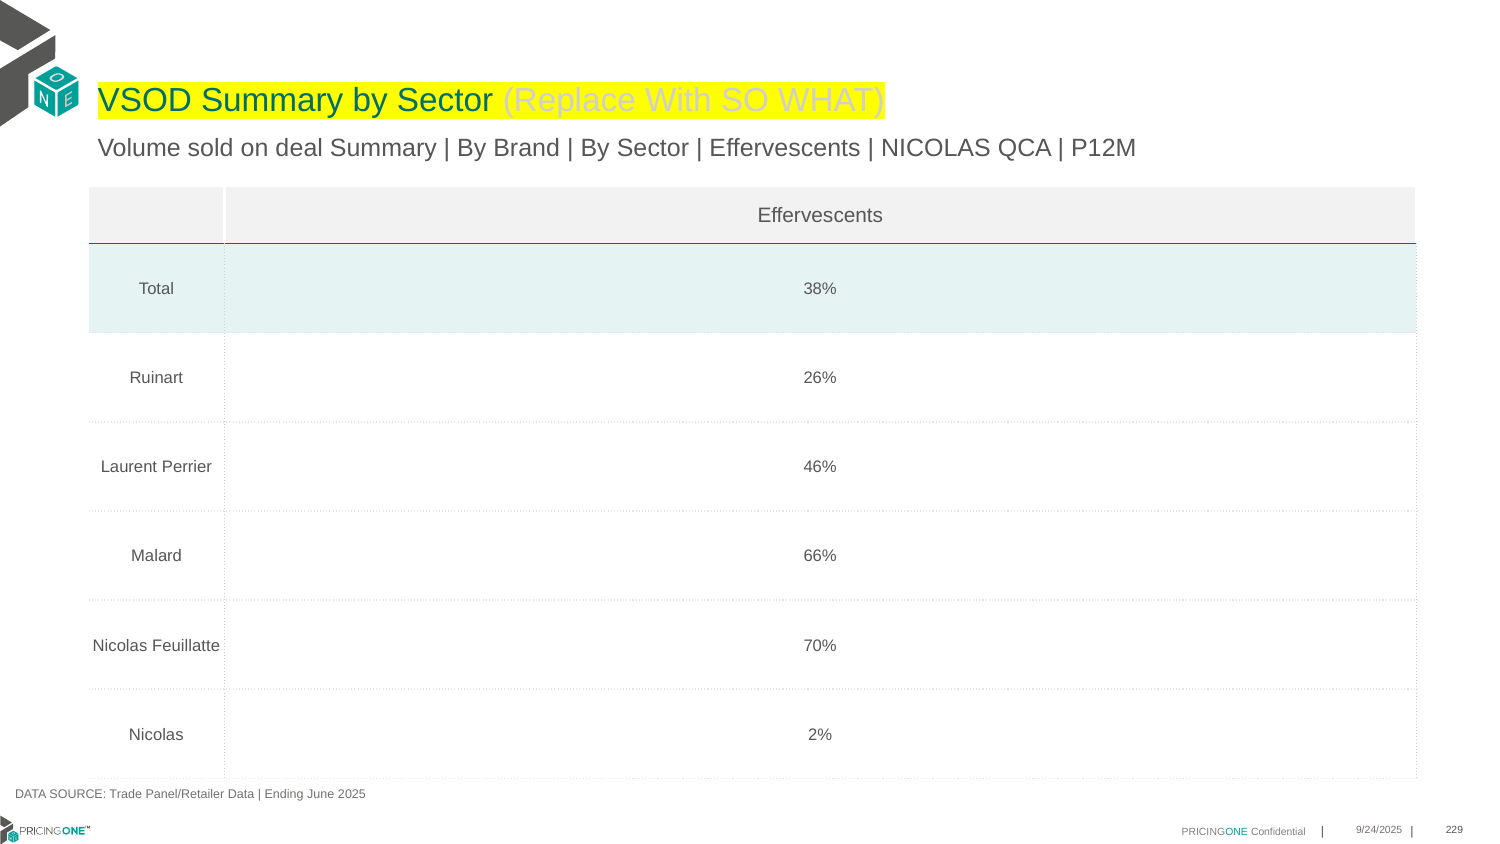

# VSOD Summary by Sector (Replace With SO WHAT)
Volume sold on deal Summary | By Brand | By Sector | Effervescents | NICOLAS QCA | P12M
|  | Effervescents |
| --- | --- |
| Total | 38% |
| Ruinart | 26% |
| Laurent Perrier | 46% |
| Malard | 66% |
| Nicolas Feuillatte | 70% |
| Nicolas | 2% |
DATA SOURCE: Trade Panel/Retailer Data | Ending June 2025

9/24/2025
229